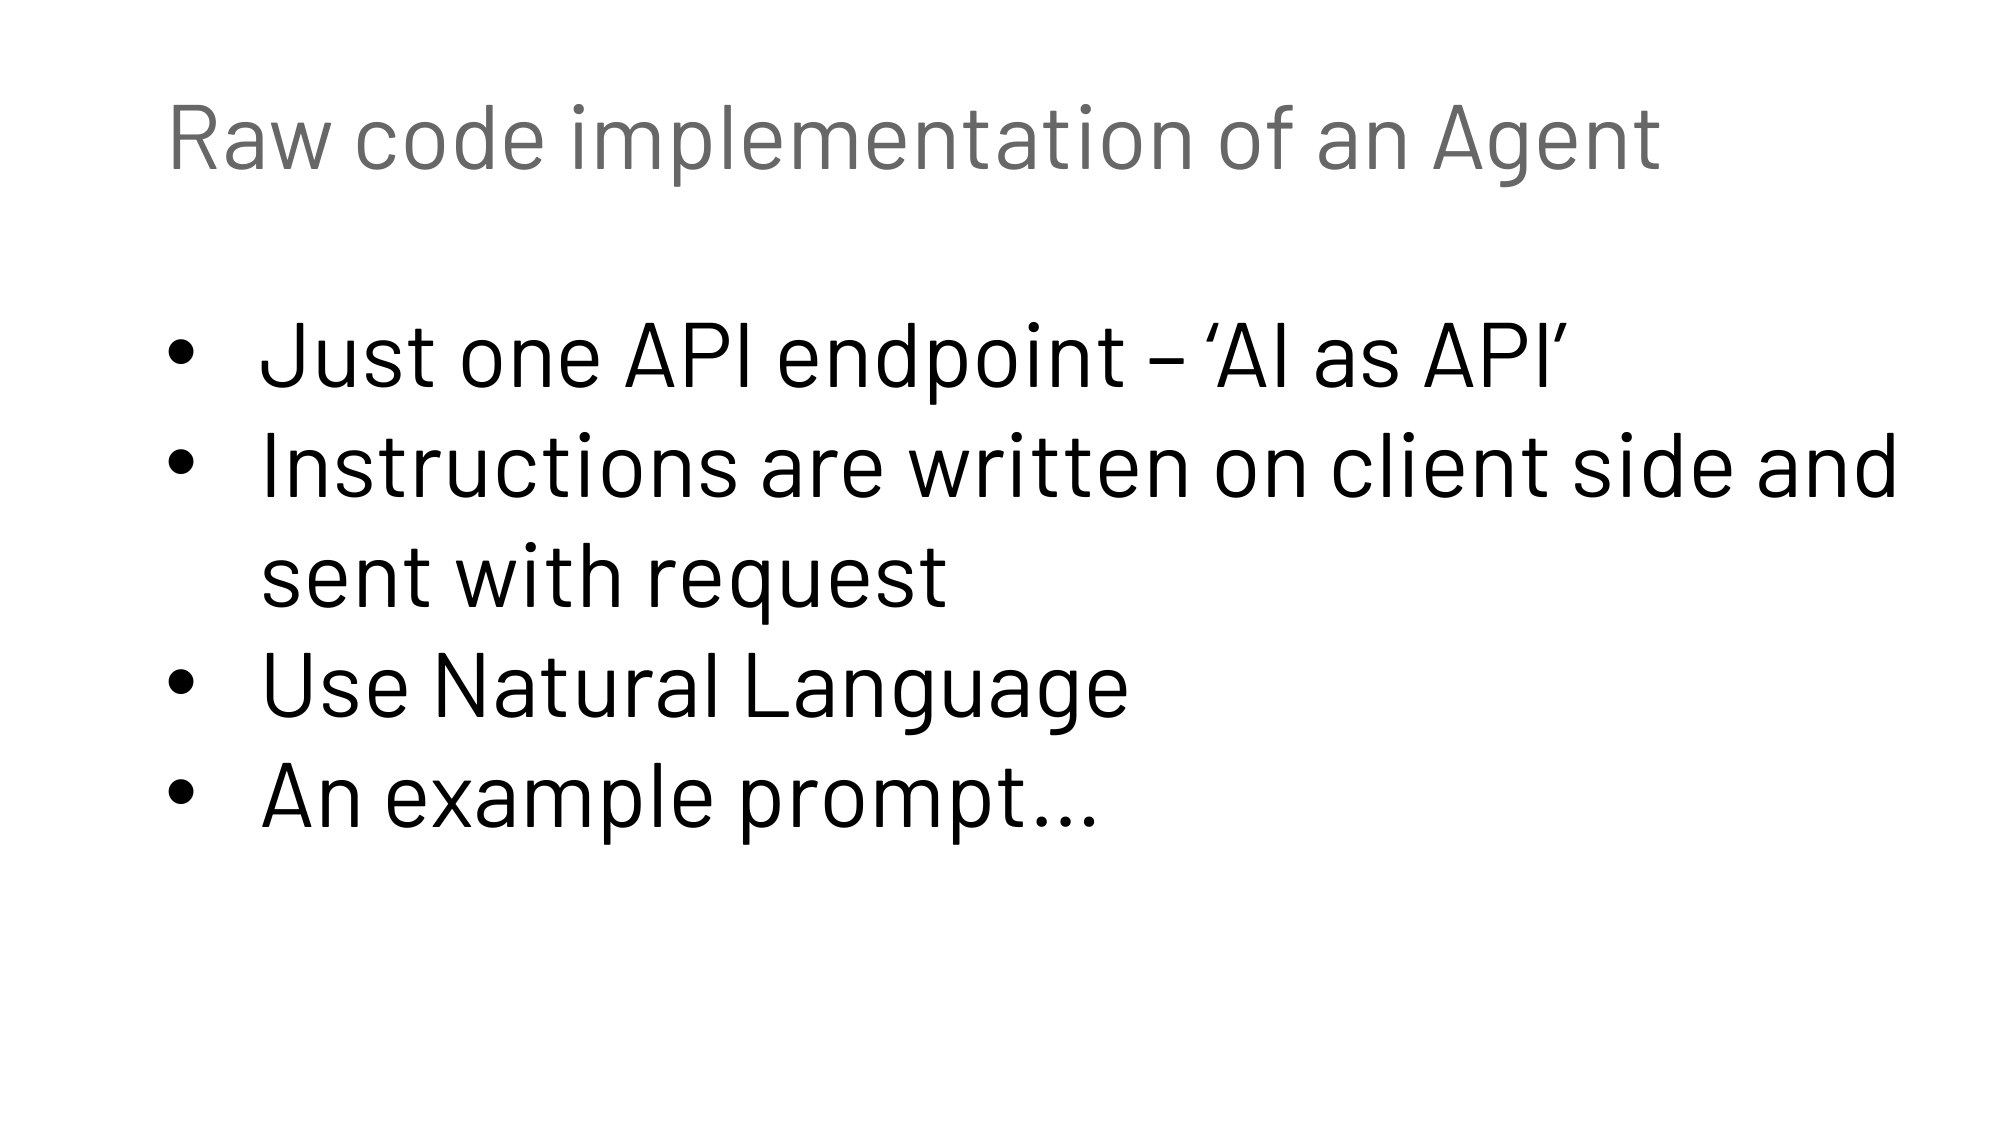

# Raw code implementation of an Agent
Just one API endpoint – ‘AI as API’
Instructions are written on client side and sent with request
Use Natural Language
An example prompt…